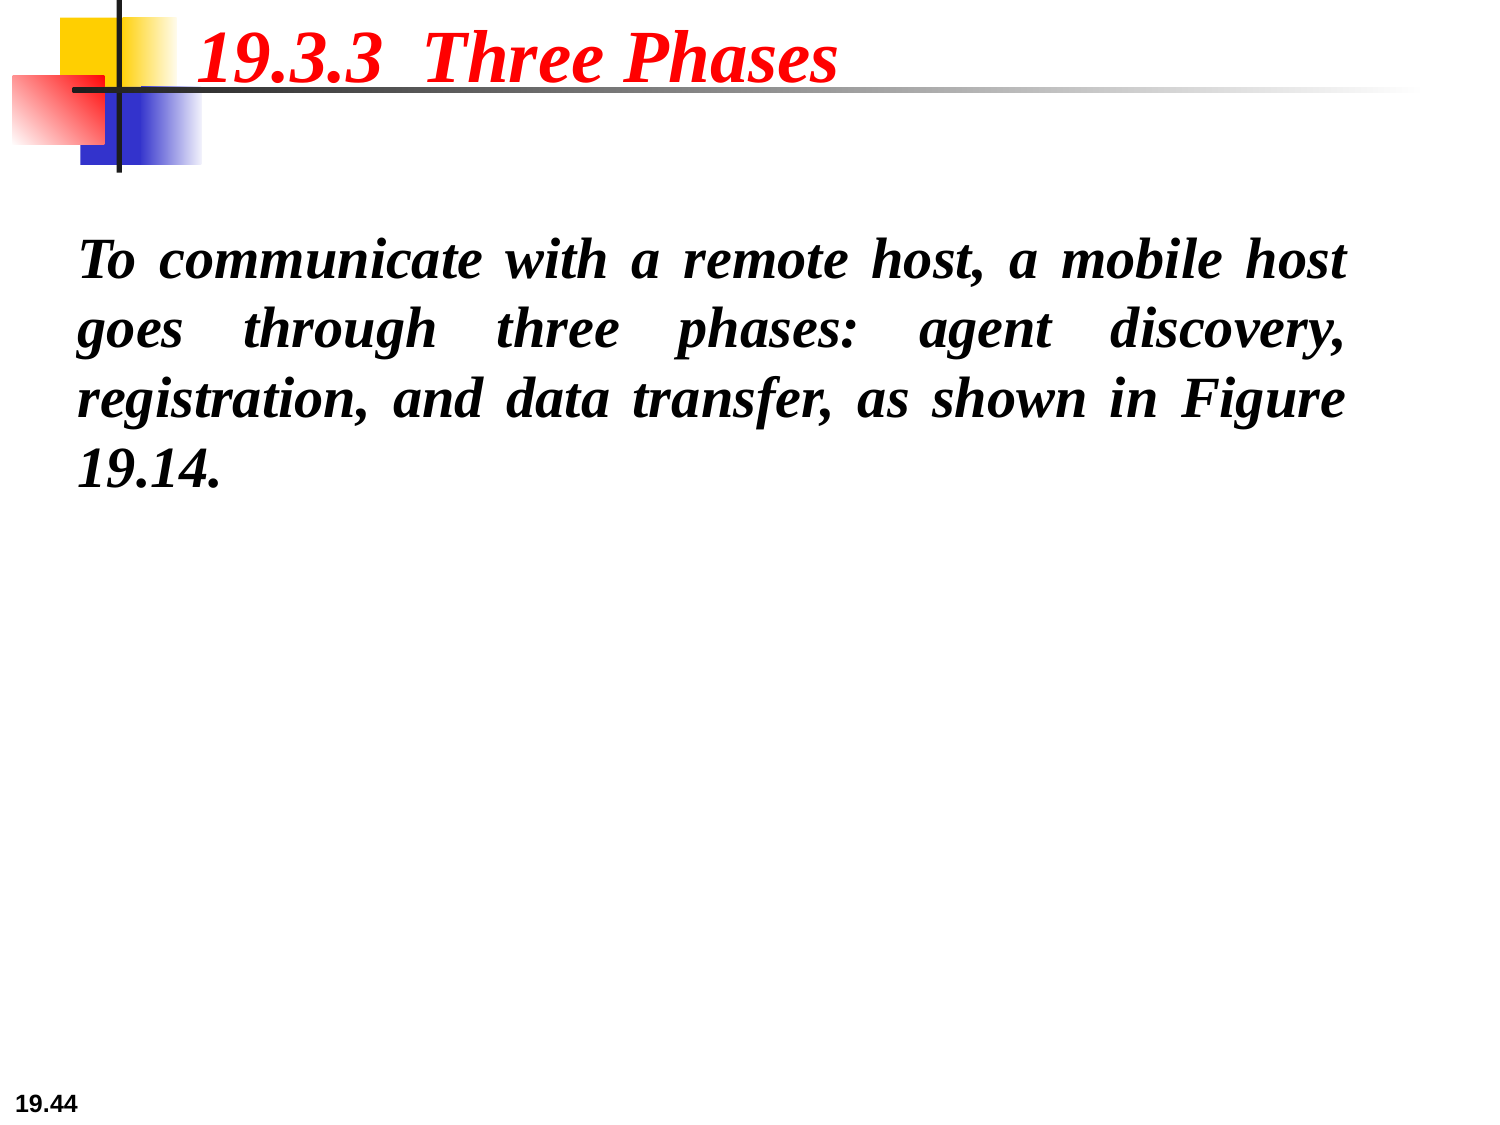

19.3.3  Three Phases

To communicate with a remote host, a mobile host goes through three phases: agent discovery, registration, and data transfer, as shown in Figure 19.14.
19.44